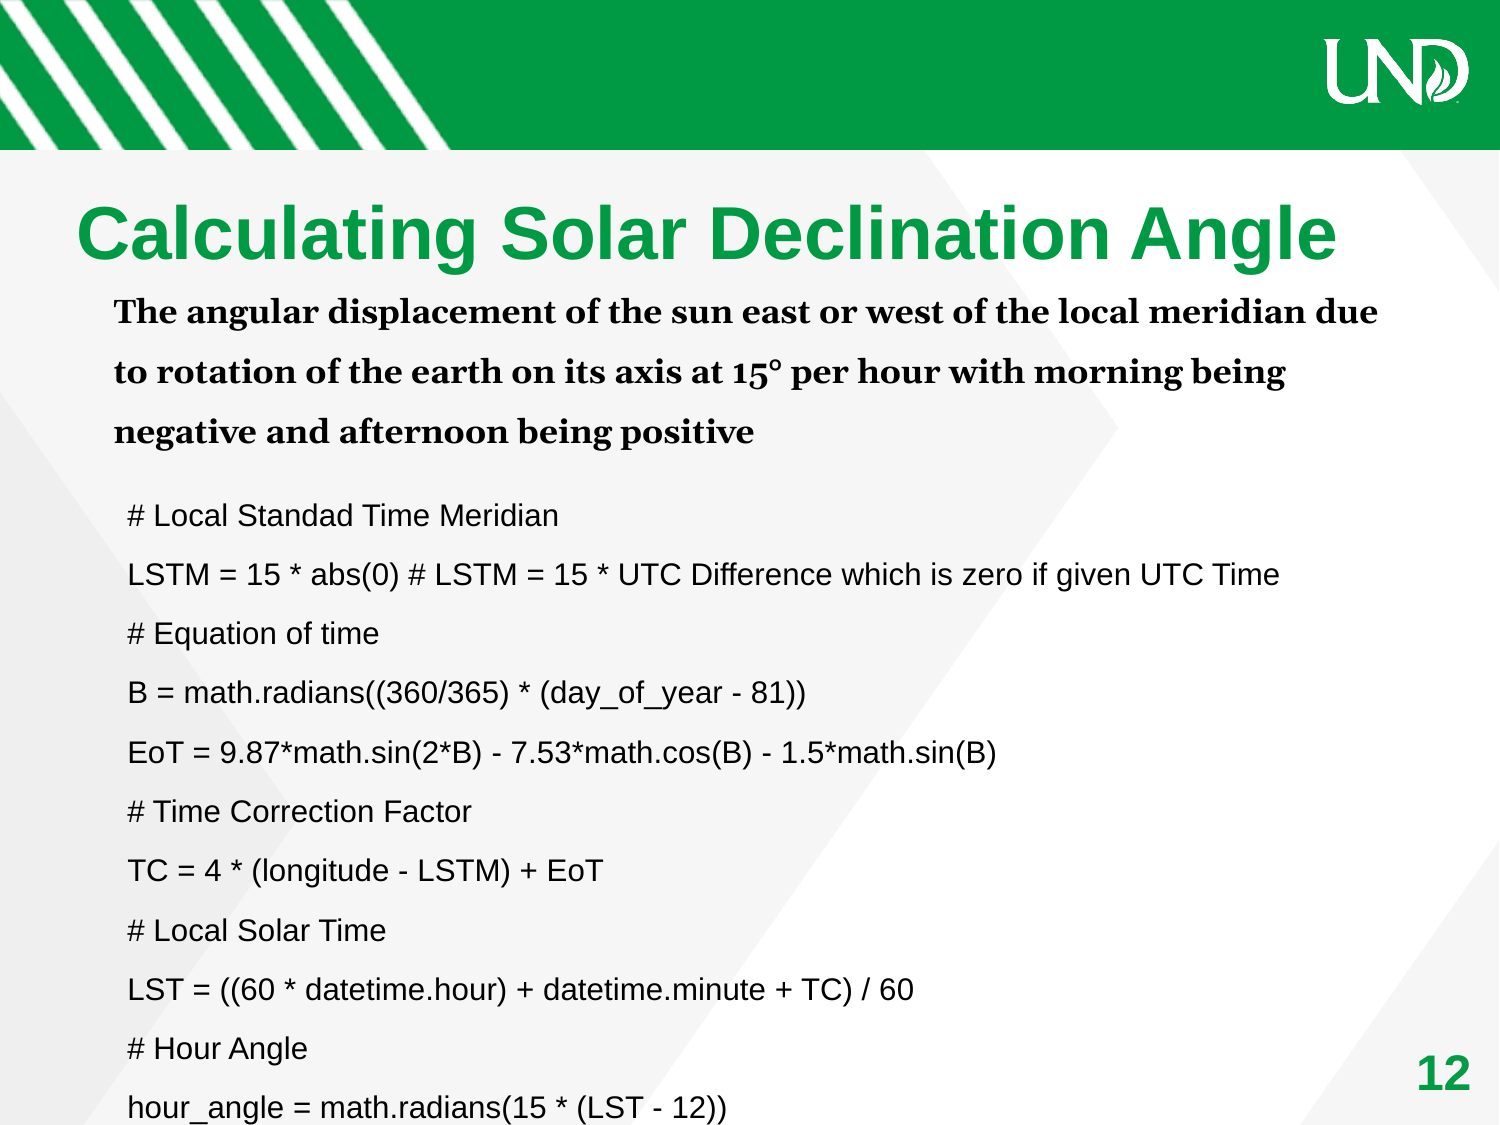

# Calculating Solar Declination Angle
The angular displacement of the sun east or west of the local meridian due to rotation of the earth on its axis at 15° per hour with morning being negative and afternoon being positive
# Local Standad Time Meridian
LSTM = 15 * abs(0) # LSTM = 15 * UTC Difference which is zero if given UTC Time
# Equation of time
B = math.radians((360/365) * (day_of_year - 81))
EoT = 9.87*math.sin(2*B) - 7.53*math.cos(B) - 1.5*math.sin(B)
# Time Correction Factor
TC = 4 * (longitude - LSTM) + EoT
# Local Solar Time
LST = ((60 * datetime.hour) + datetime.minute + TC) / 60
# Hour Angle
hour_angle = math.radians(15 * (LST - 12))

12